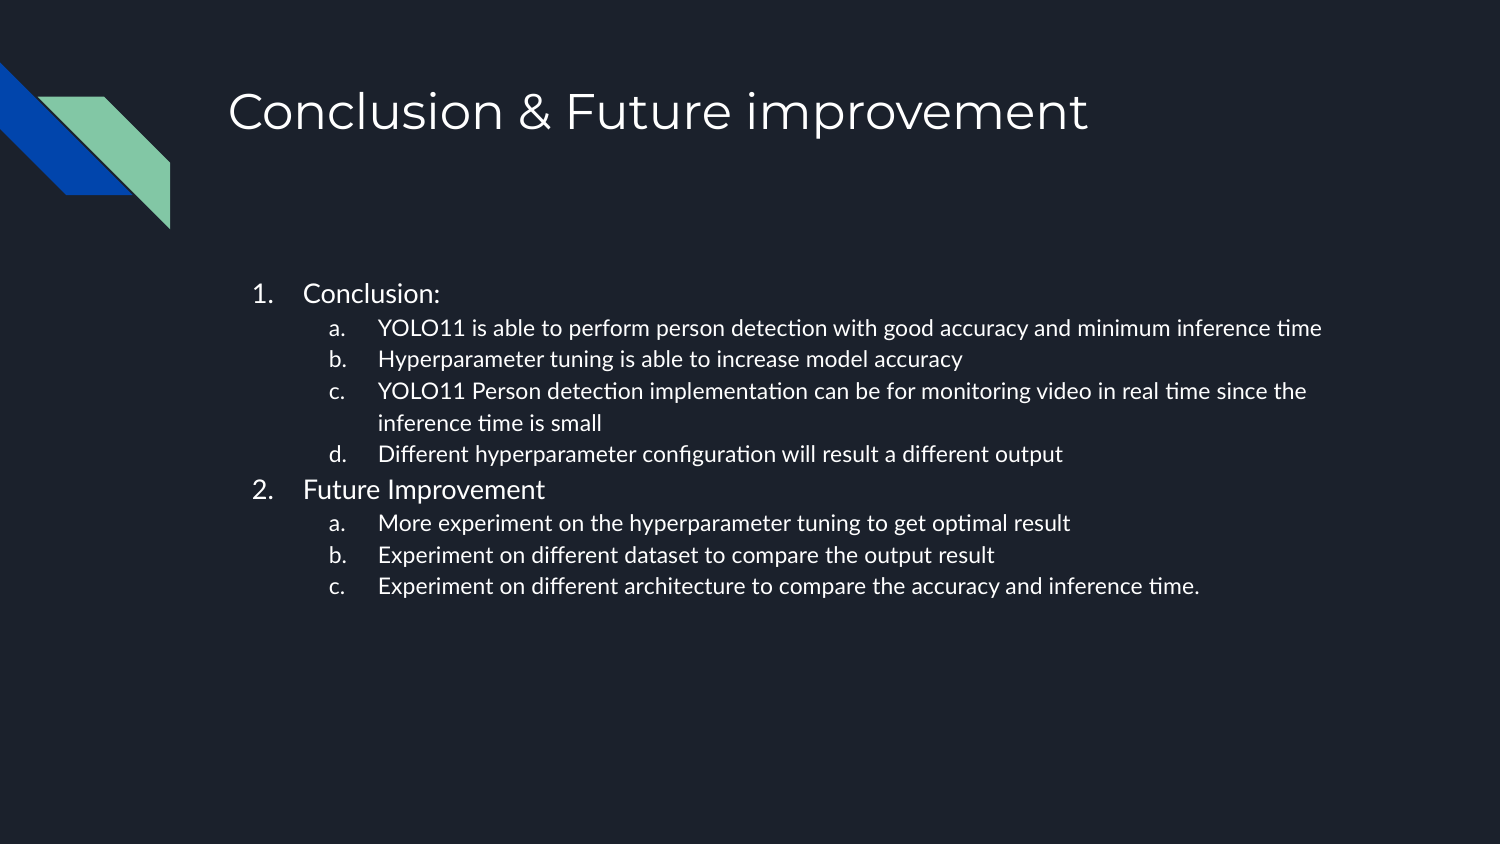

# Conclusion & Future improvement
Conclusion:
YOLO11 is able to perform person detection with good accuracy and minimum inference time
Hyperparameter tuning is able to increase model accuracy
YOLO11 Person detection implementation can be for monitoring video in real time since the inference time is small
Different hyperparameter configuration will result a different output
Future Improvement
More experiment on the hyperparameter tuning to get optimal result
Experiment on different dataset to compare the output result
Experiment on different architecture to compare the accuracy and inference time.